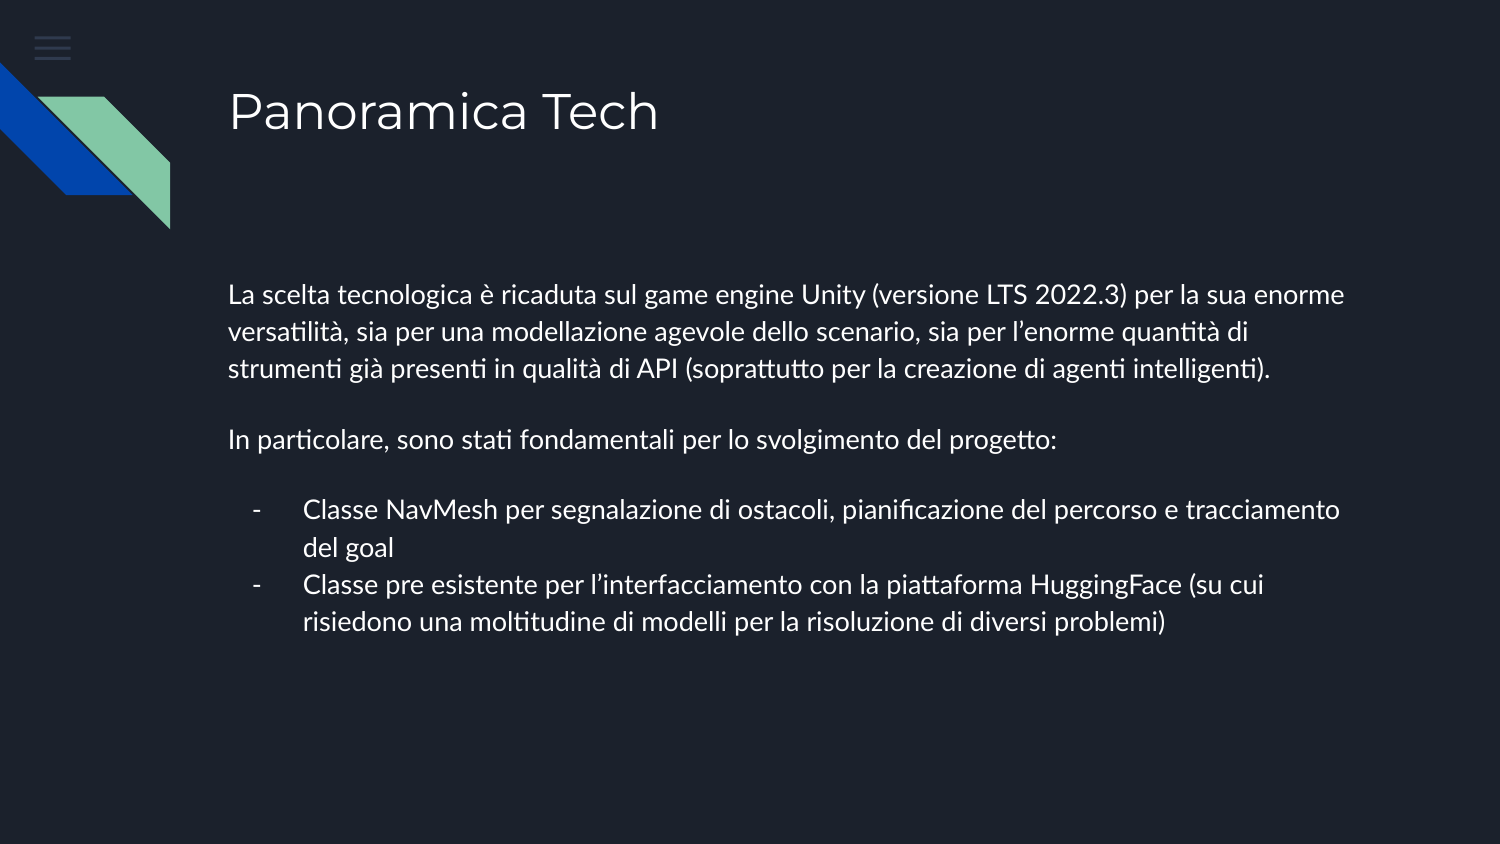

# Panoramica Tech
La scelta tecnologica è ricaduta sul game engine Unity (versione LTS 2022.3) per la sua enorme versatilità, sia per una modellazione agevole dello scenario, sia per l’enorme quantità di strumenti già presenti in qualità di API (soprattutto per la creazione di agenti intelligenti).
In particolare, sono stati fondamentali per lo svolgimento del progetto:
Classe NavMesh per segnalazione di ostacoli, pianificazione del percorso e tracciamento del goal
Classe pre esistente per l’interfacciamento con la piattaforma HuggingFace (su cui risiedono una moltitudine di modelli per la risoluzione di diversi problemi)